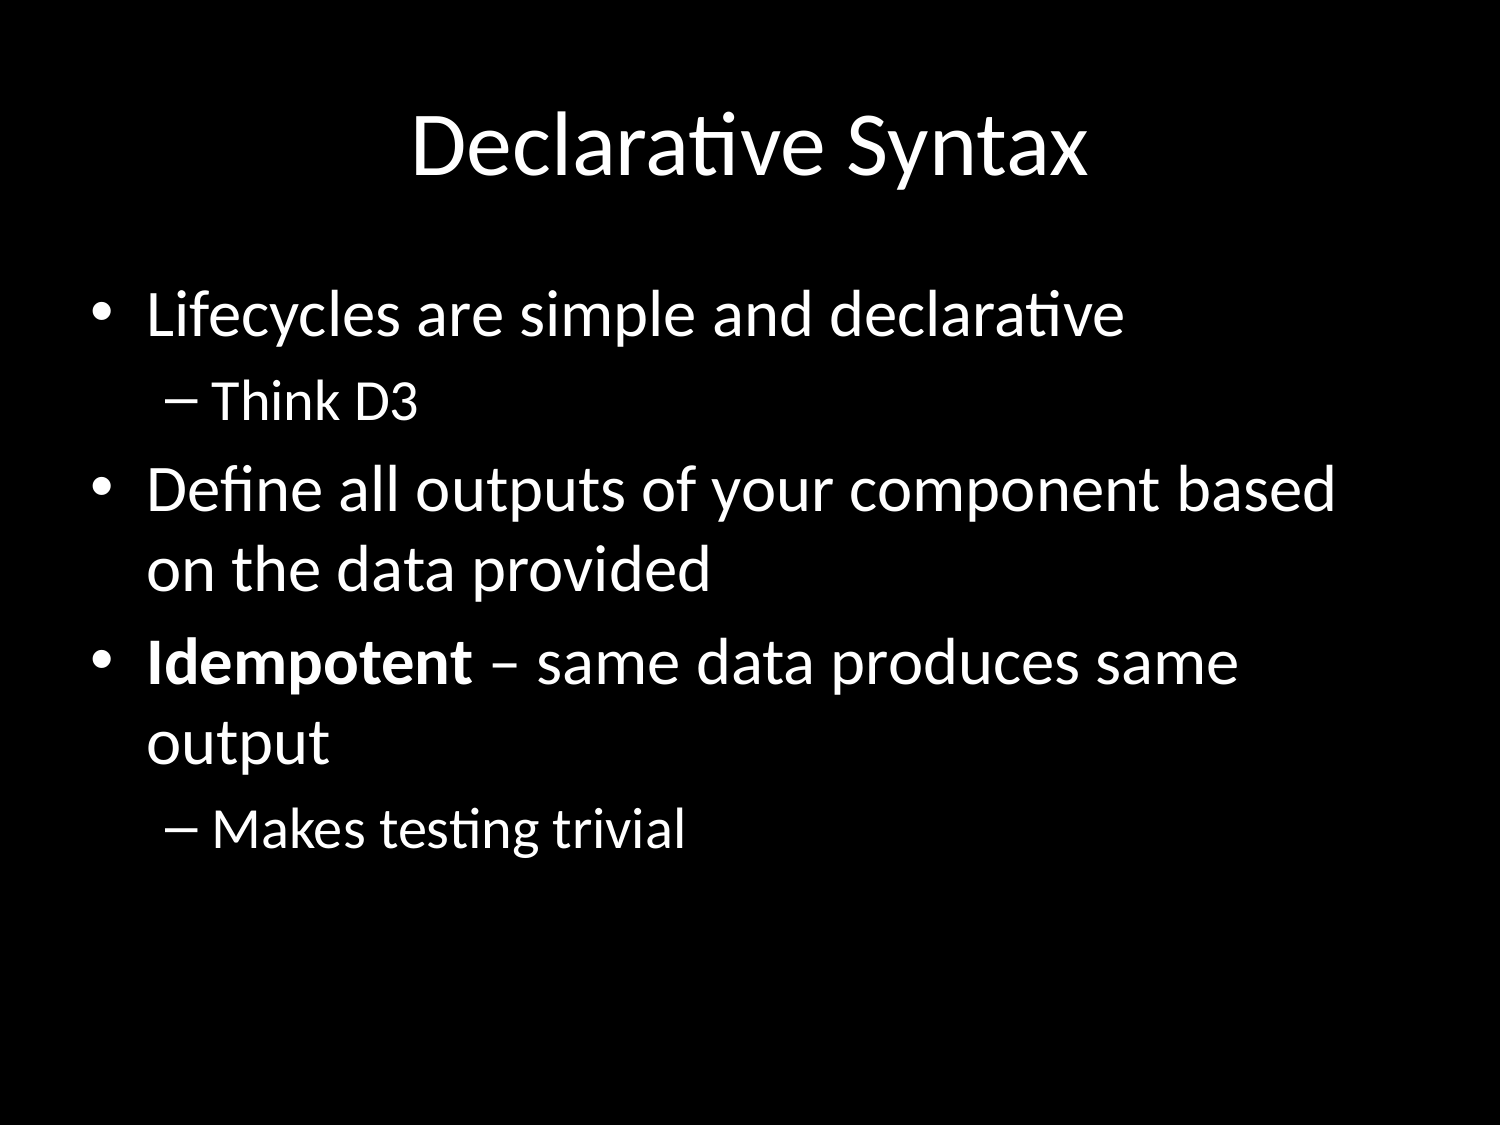

# Declarative Syntax
Lifecycles are simple and declarative
Think D3
Define all outputs of your component based on the data provided
Idempotent – same data produces same output
Makes testing trivial